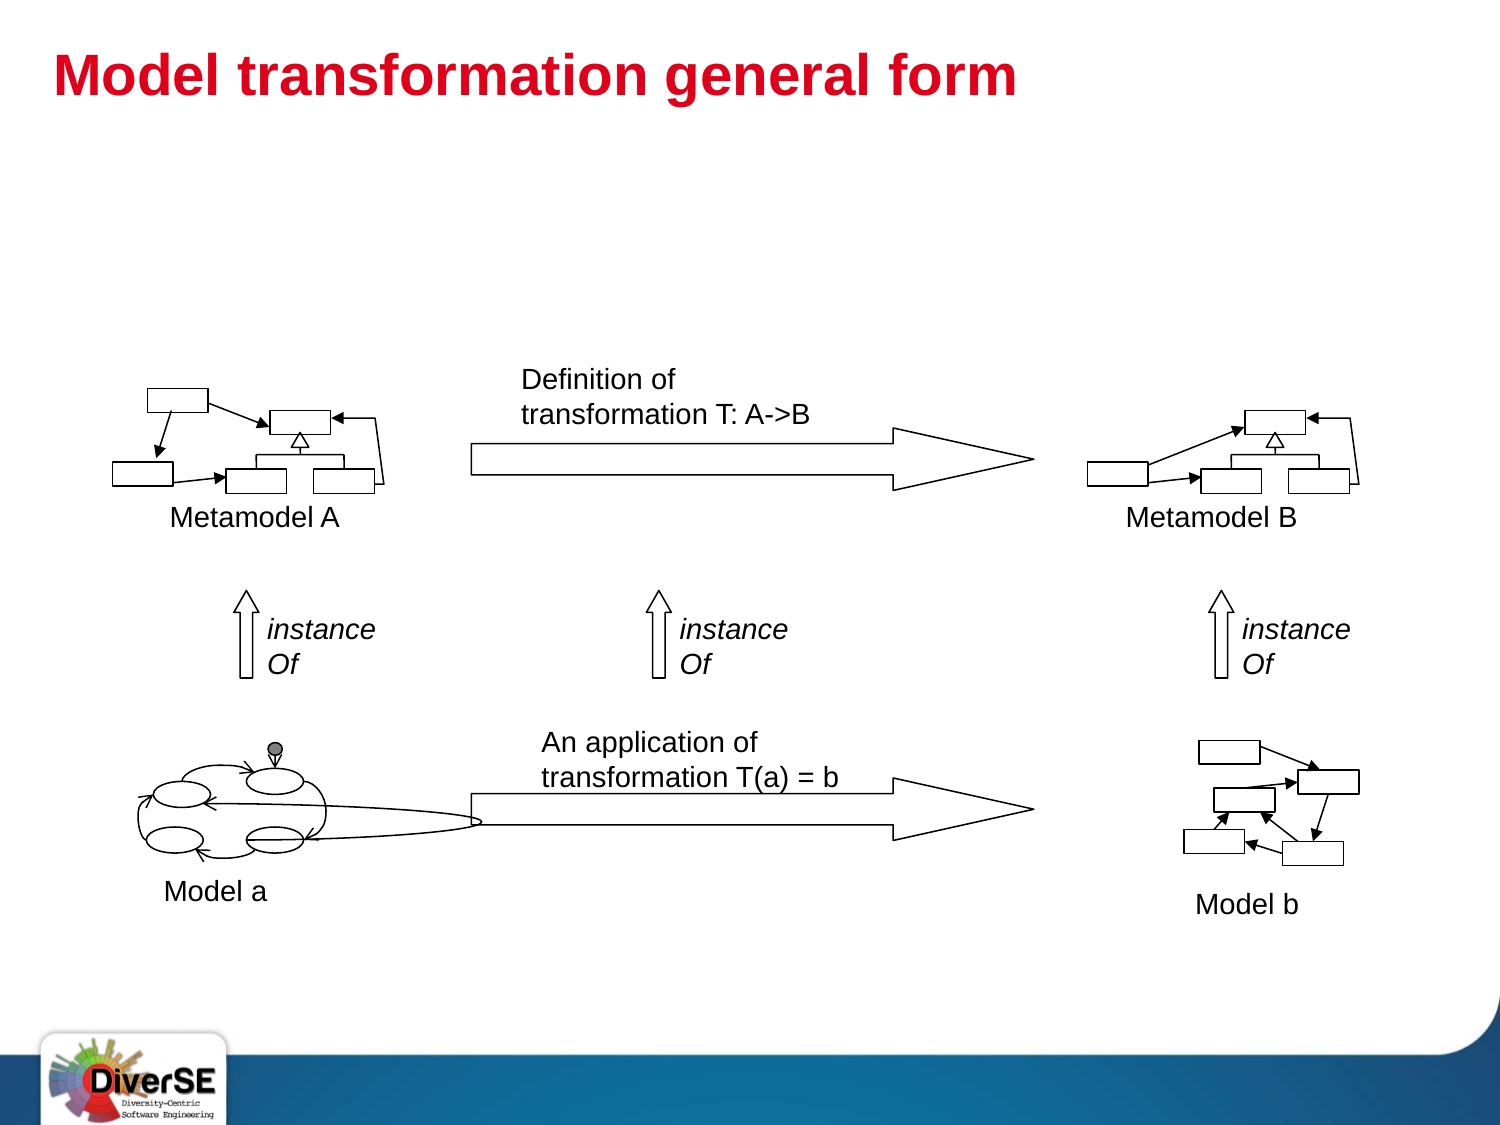

# Model transformation general form

Definition of
transformation T: A->B

Metamodel B
Metamodel A

instanceOf
instanceOf
instanceOf
An application of
transformation T(a) = b

Model a
Model b